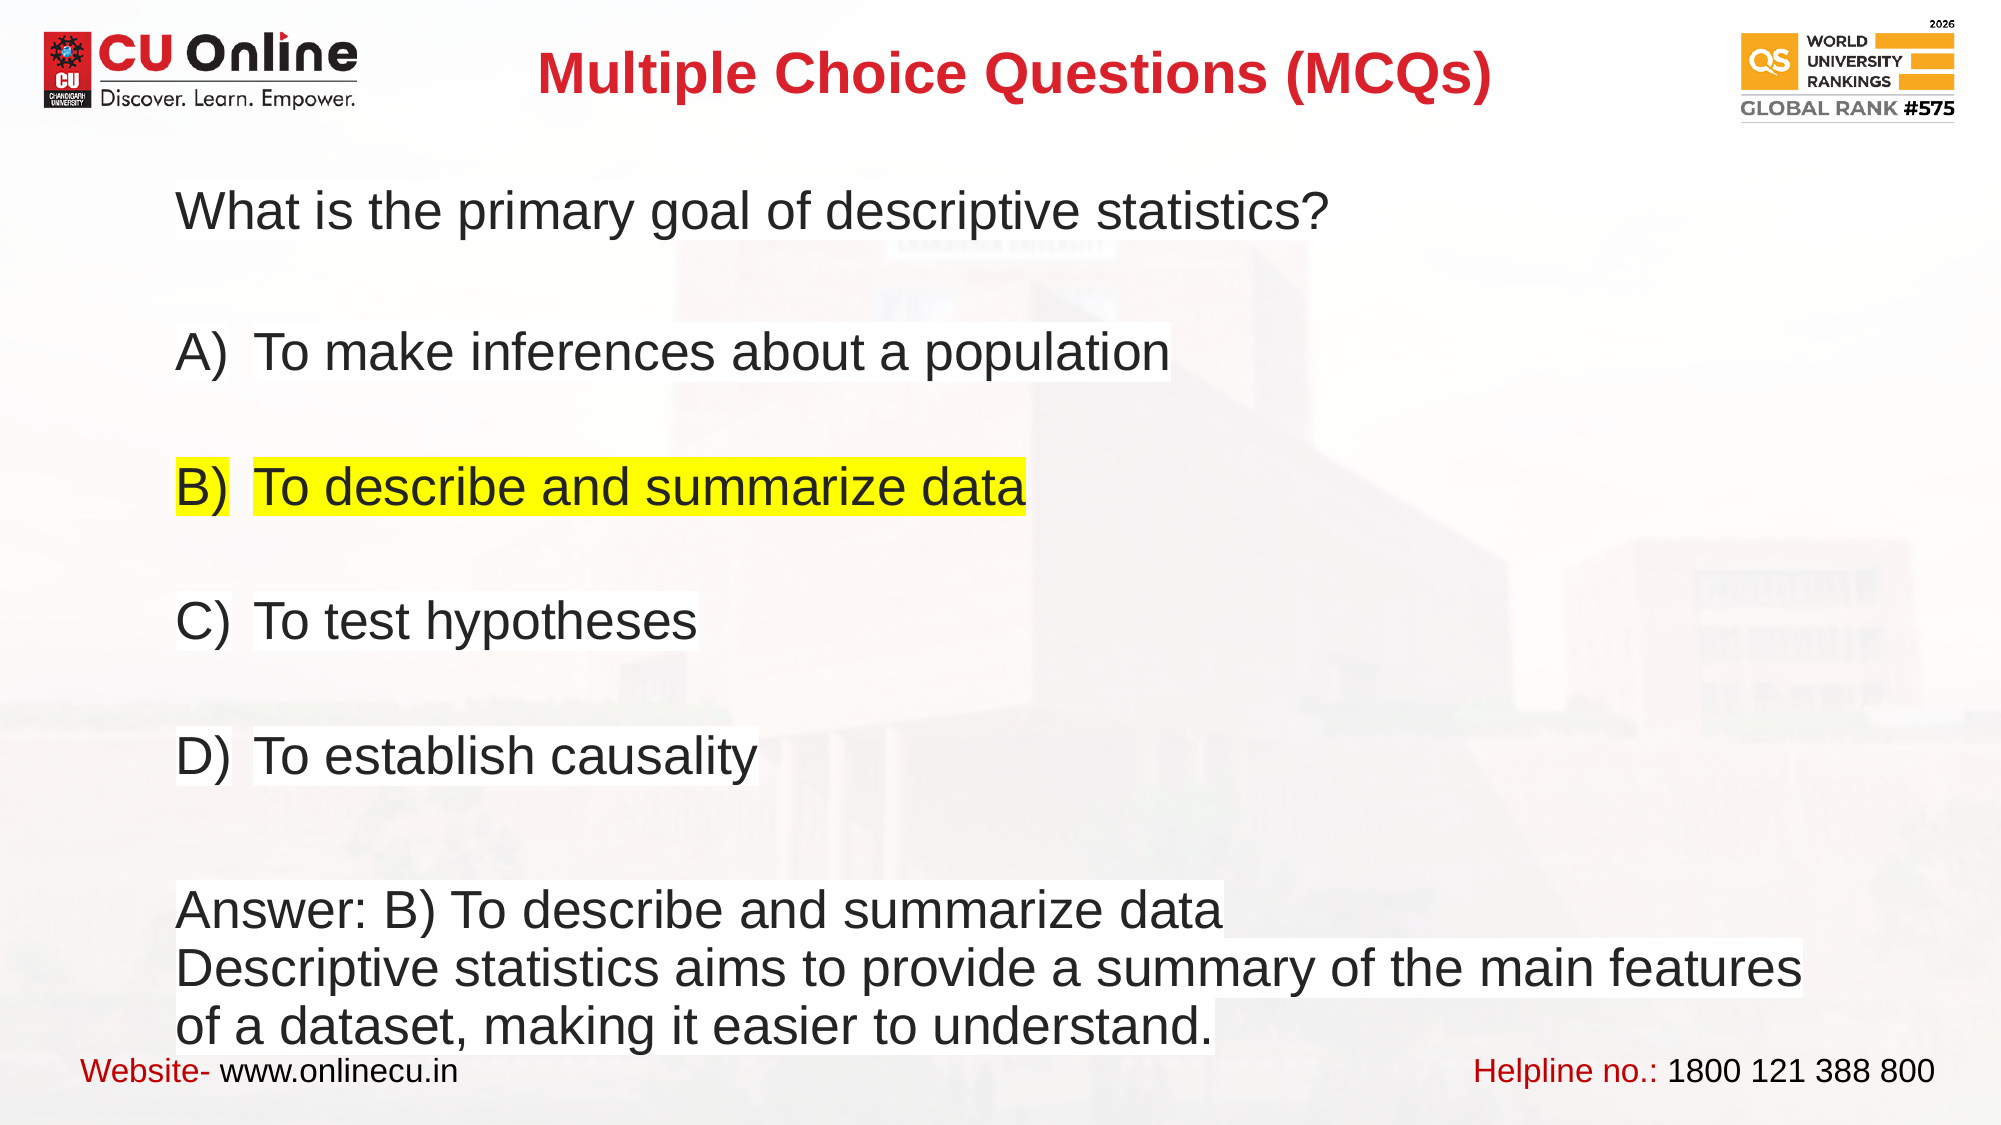

Multiple Choice Questions (MCQs)
What is the primary goal of descriptive statistics?
To make inferences about a population
To describe and summarize data
To test hypotheses
To establish causality

Answer: B) To describe and summarize data
Descriptive statistics aims to provide a summary of the main features of a dataset, making it easier to understand.